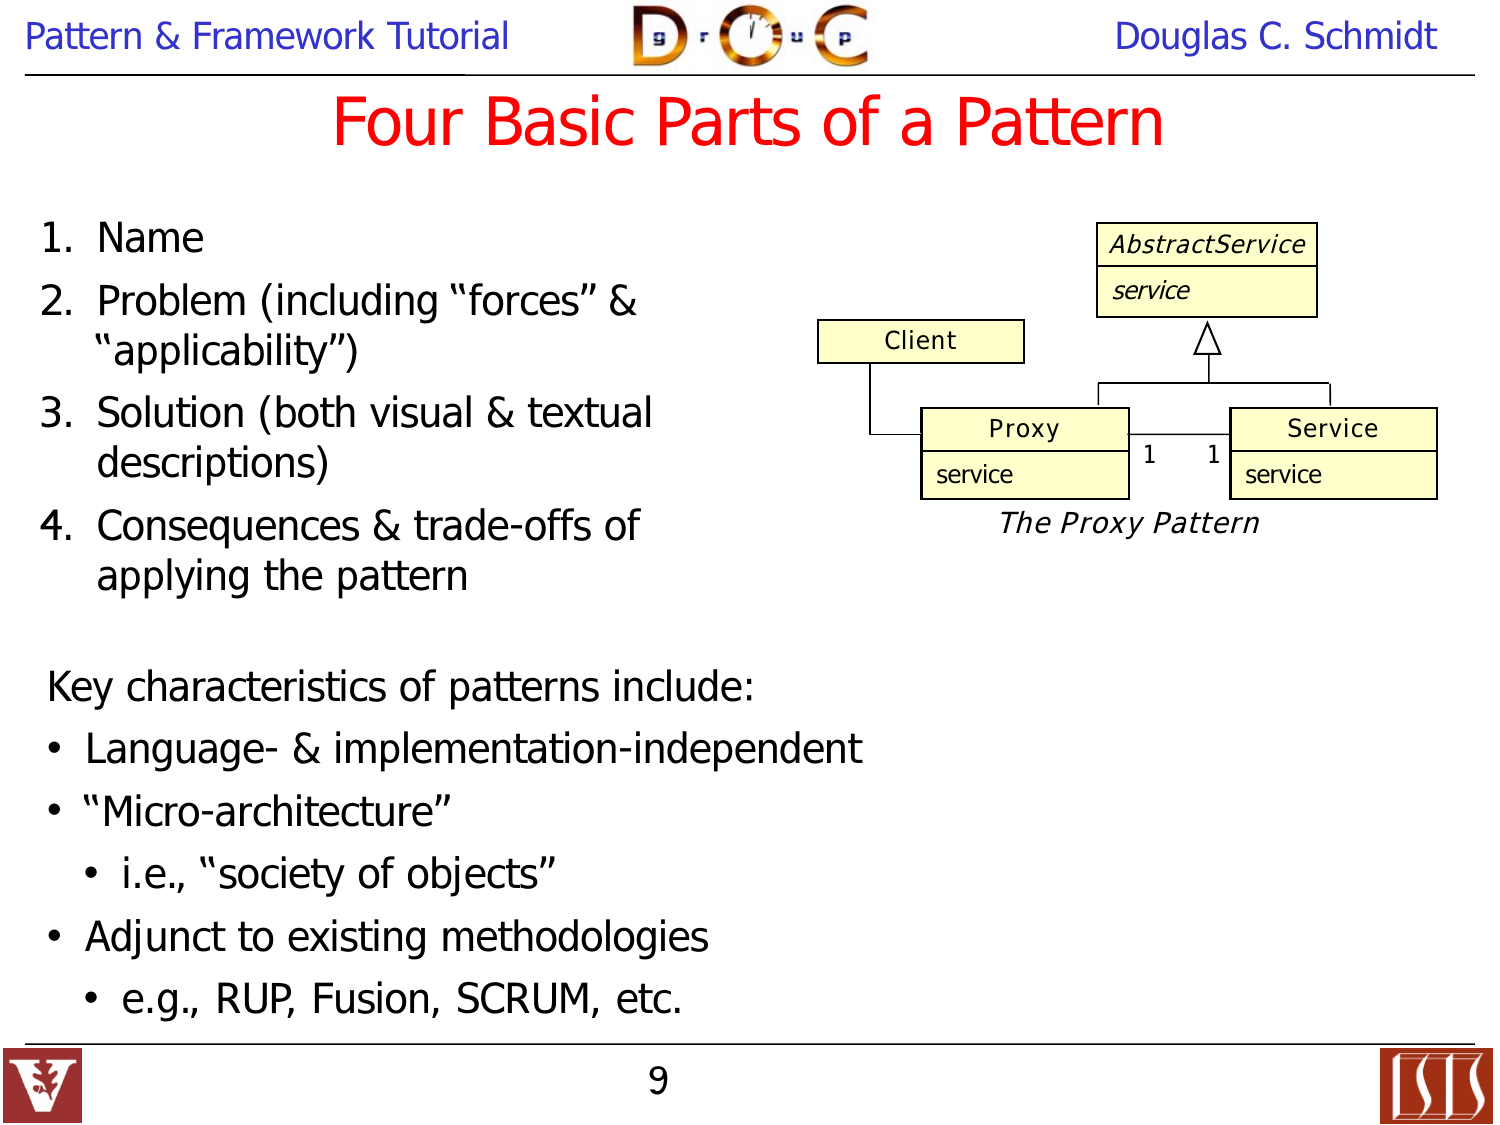

# Four Basic Parts of a Pattern
Name
Problem (including “forces” & “applicability”)
Solution (both visual & textual descriptions)
Consequences & trade-offs of applying the pattern
AbstractService
service
Client

Proxy
service
Service
service
1

1
The Proxy Pattern
Key characteristics of patterns include:
Language- & implementation-independent
“Micro-architecture”
i.e., “society of objects”
Adjunct to existing methodologies
e.g., RUP, Fusion, SCRUM, etc.